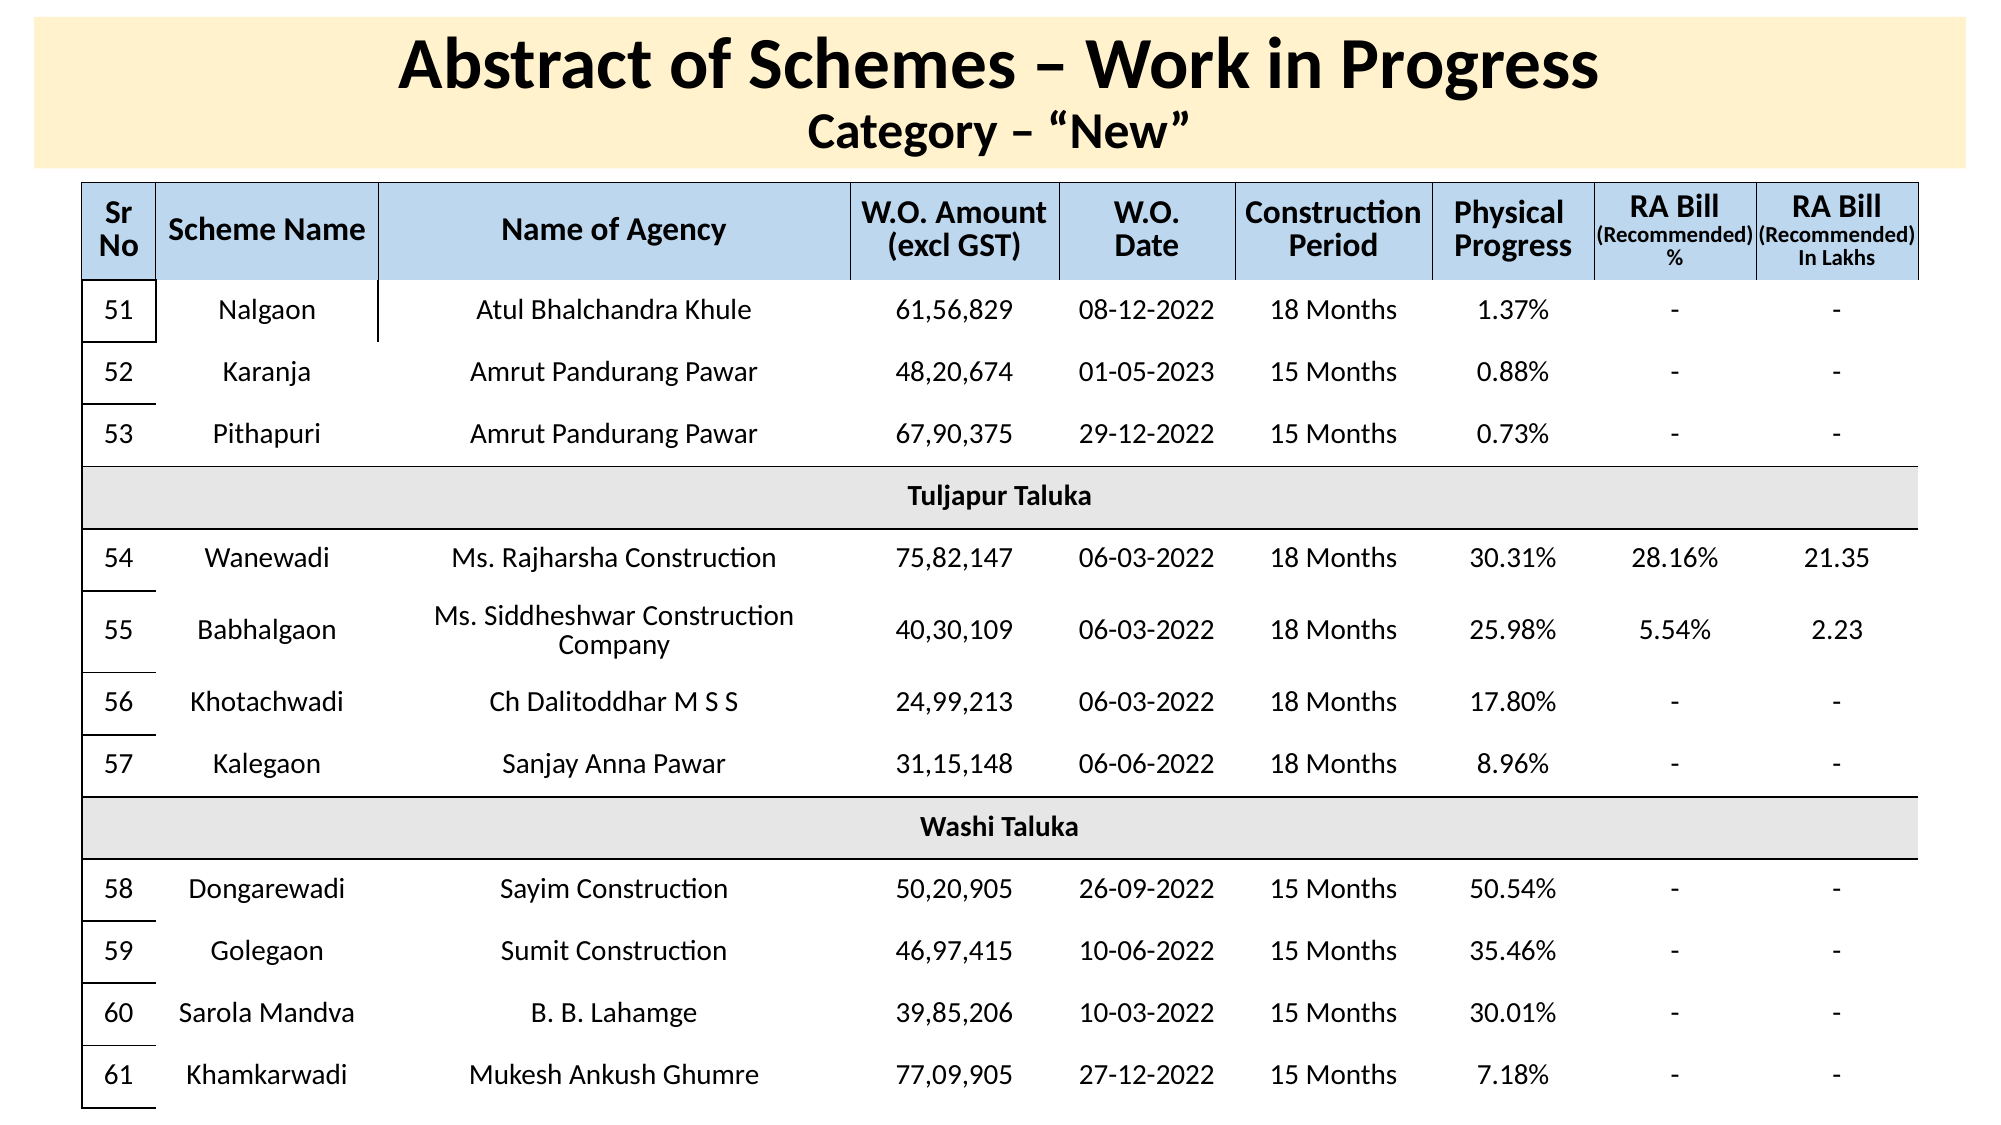

# Abstract of Schemes – Work in Progress Category – “New”
| Sr No | Scheme Name | Name of Agency | W.O. Amount (excl GST) | W.O. Date | Construction Period | Physical Progress | RA Bill (Recommended) % | RA Bill (Recommended) In Lakhs |
| --- | --- | --- | --- | --- | --- | --- | --- | --- |
| 51 | Nalgaon | Atul Bhalchandra Khule | 61,56,829 | 08-12-2022 | 18 Months | 1.37% | - | - |
| --- | --- | --- | --- | --- | --- | --- | --- | --- |
| 52 | Karanja | Amrut Pandurang Pawar | 48,20,674 | 01-05-2023 | 15 Months | 0.88% | - | - |
| 53 | Pithapuri | Amrut Pandurang Pawar | 67,90,375 | 29-12-2022 | 15 Months | 0.73% | - | - |
| Tuljapur Taluka | Tuljapur Taluka |  |  |  |  |  |  |  |
| 54 | Wanewadi | Ms. Rajharsha Construction | 75,82,147 | 06-03-2022 | 18 Months | 30.31% | 28.16% | 21.35 |
| 55 | Babhalgaon | Ms. Siddheshwar Construction Company | 40,30,109 | 06-03-2022 | 18 Months | 25.98% | 5.54% | 2.23 |
| 56 | Khotachwadi | Ch Dalitoddhar M S S | 24,99,213 | 06-03-2022 | 18 Months | 17.80% | - | - |
| 57 | Kalegaon | Sanjay Anna Pawar | 31,15,148 | 06-06-2022 | 18 Months | 8.96% | - | - |
| Washi Taluka | Washi Taluka |  |  |  |  |  |  |  |
| 58 | Dongarewadi | Sayim Construction | 50,20,905 | 26-09-2022 | 15 Months | 50.54% | - | - |
| 59 | Golegaon | Sumit Construction | 46,97,415 | 10-06-2022 | 15 Months | 35.46% | - | - |
| 60 | Sarola Mandva | B. B. Lahamge | 39,85,206 | 10-03-2022 | 15 Months | 30.01% | - | - |
| 61 | Khamkarwadi | Mukesh Ankush Ghumre | 77,09,905 | 27-12-2022 | 15 Months | 7.18% | - | - |